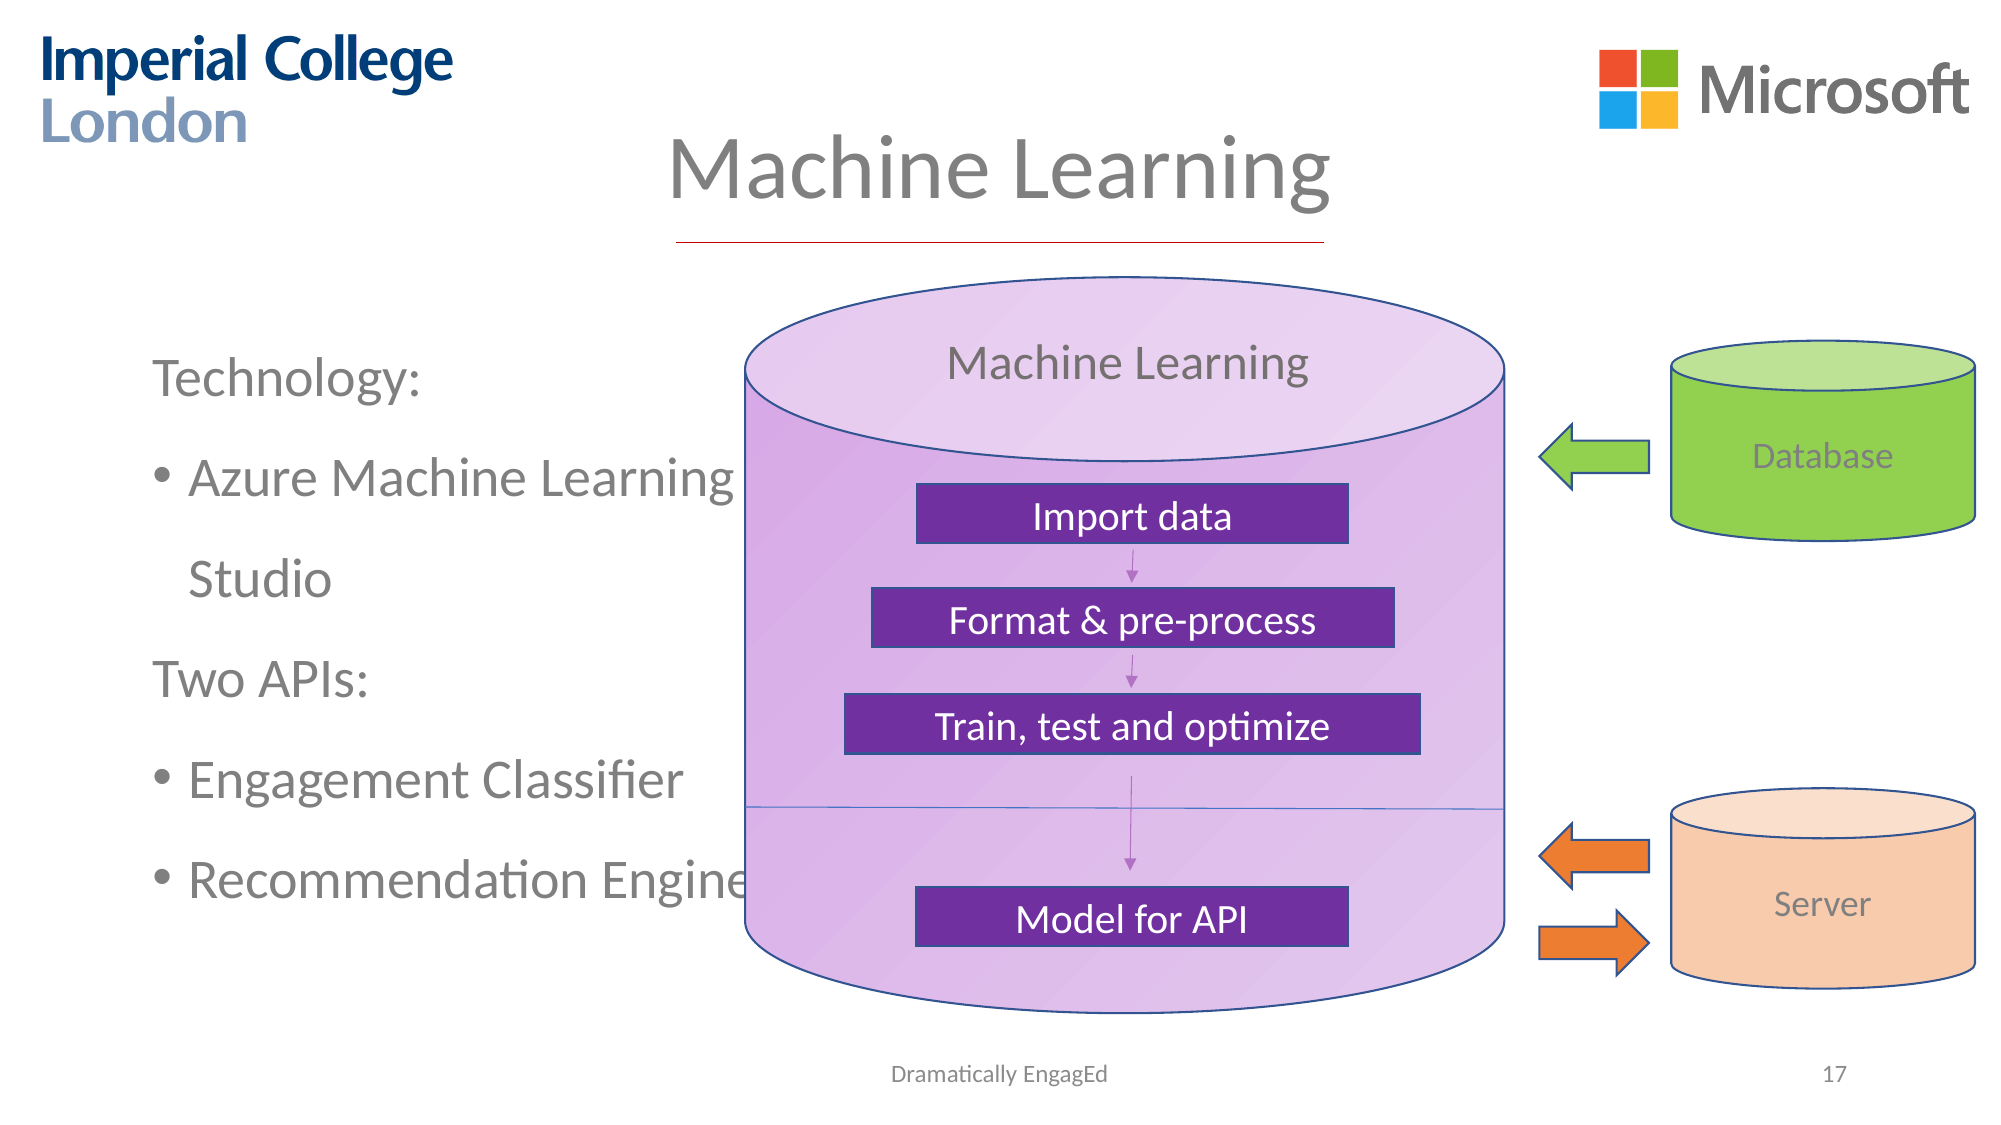

# Machine Learning

Machine Learning
Technology:
Azure Machine Learning Studio
Two APIs:
Engagement Classifier
Recommendation Engine

Database

Import data
Format & pre-process
Train, test and optimize
Server

Model for API

Dramatically EngagEd
17